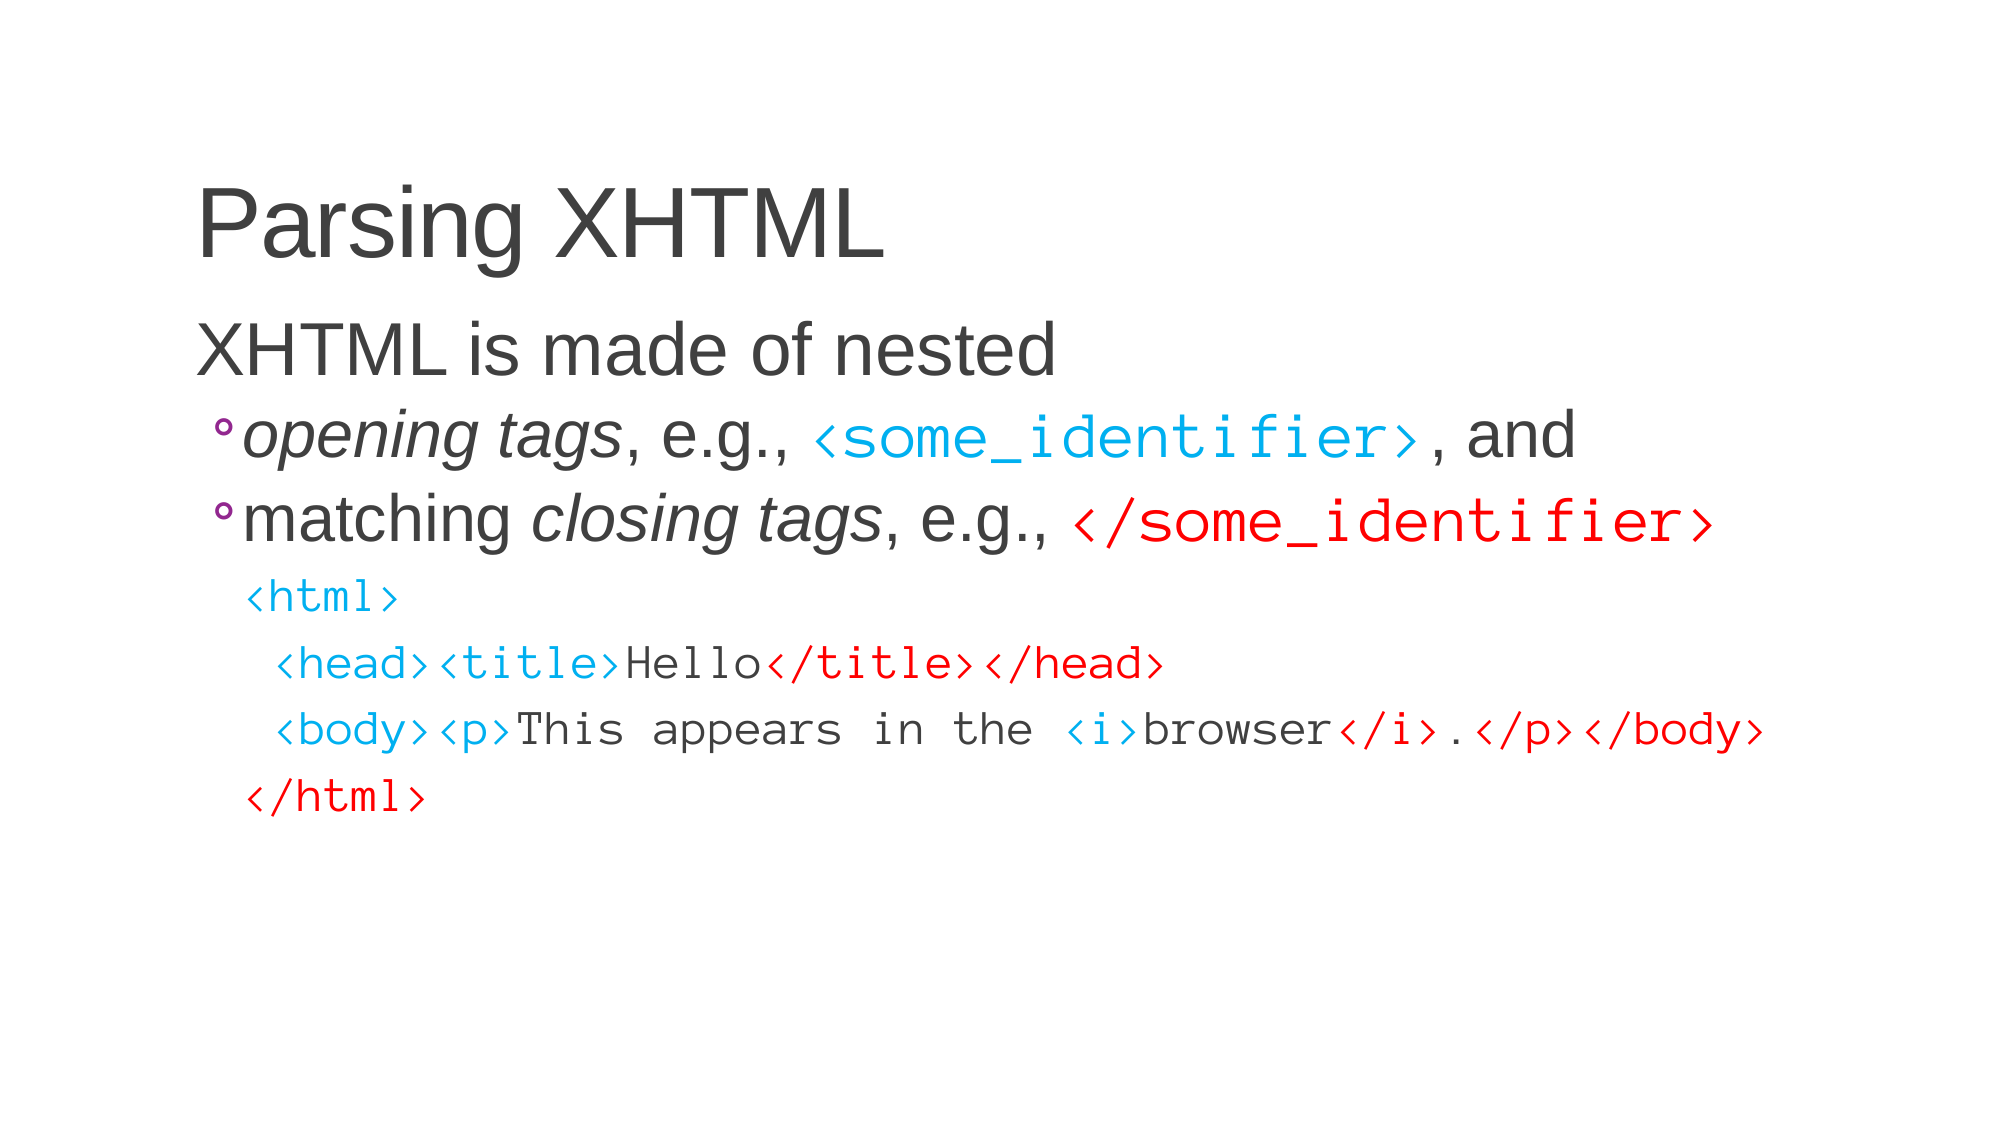

# Parsing XHTML
	XHTML is made of nested
opening tags, e.g., <some_identifier>, and
matching closing tags, e.g., </some_identifier>
<html>
	<head><title>Hello</title></head>
	<body><p>This appears in the <i>browser</i>.</p></body>
</html>